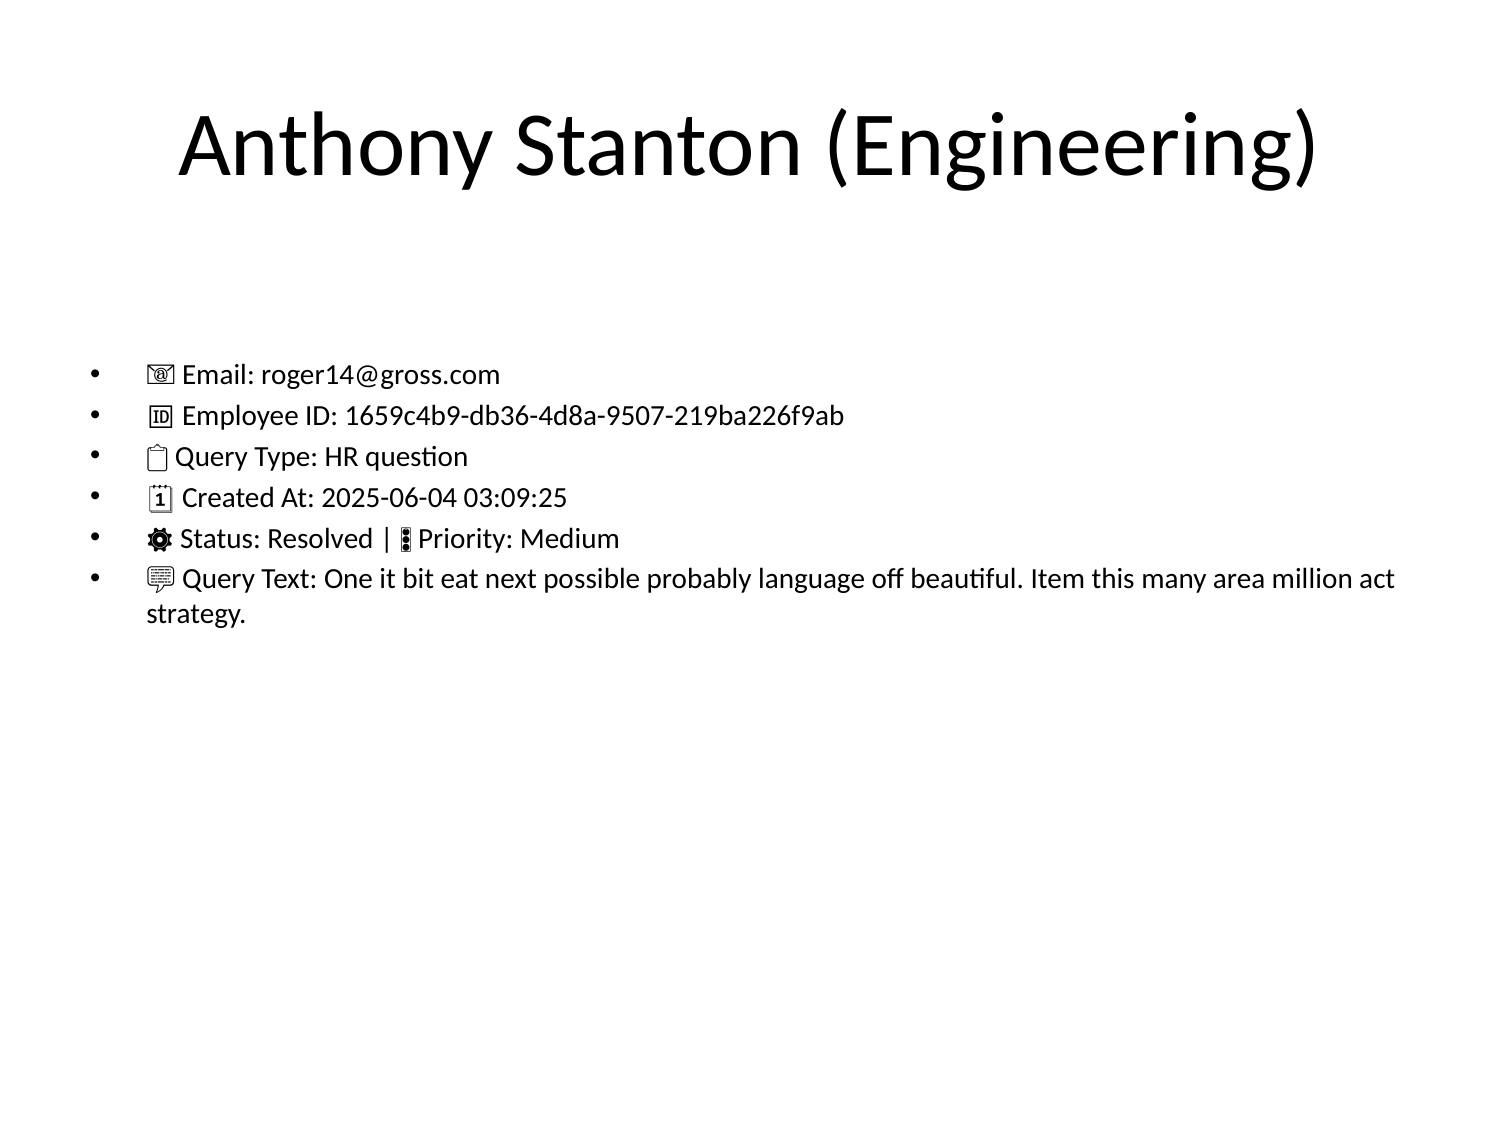

# Anthony Stanton (Engineering)

📧 Email: roger14@gross.com
🆔 Employee ID: 1659c4b9-db36-4d8a-9507-219ba226f9ab
📋 Query Type: HR question
🗓 Created At: 2025-06-04 03:09:25
⚙ Status: Resolved | 🚦 Priority: Medium
💬 Query Text: One it bit eat next possible probably language off beautiful. Item this many area million act strategy.